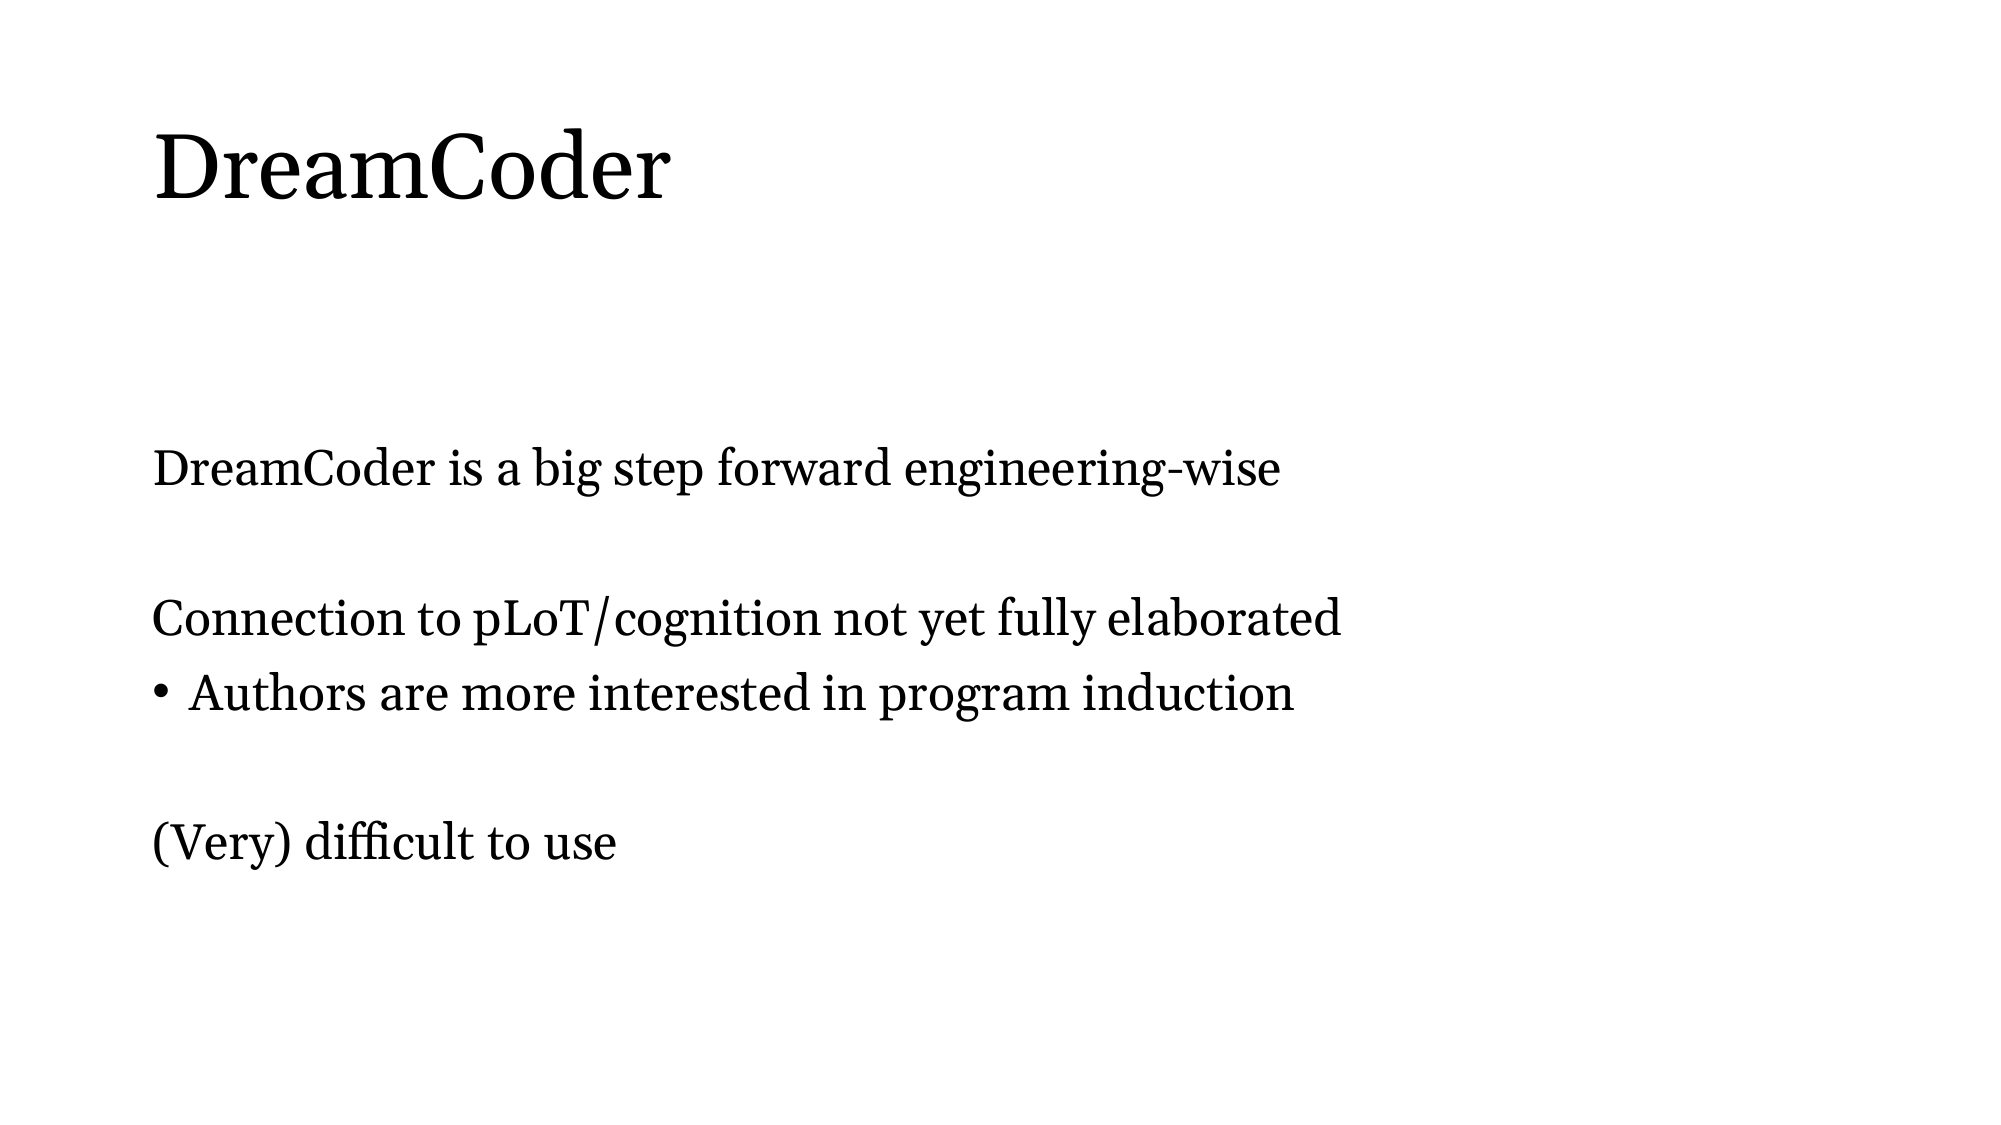

# DreamCoder
DreamCoder is a big step forward engineering-wise

Connection to pLoT/cognition not yet fully elaborated
Authors are more interested in program induction

(Very) difficult to use